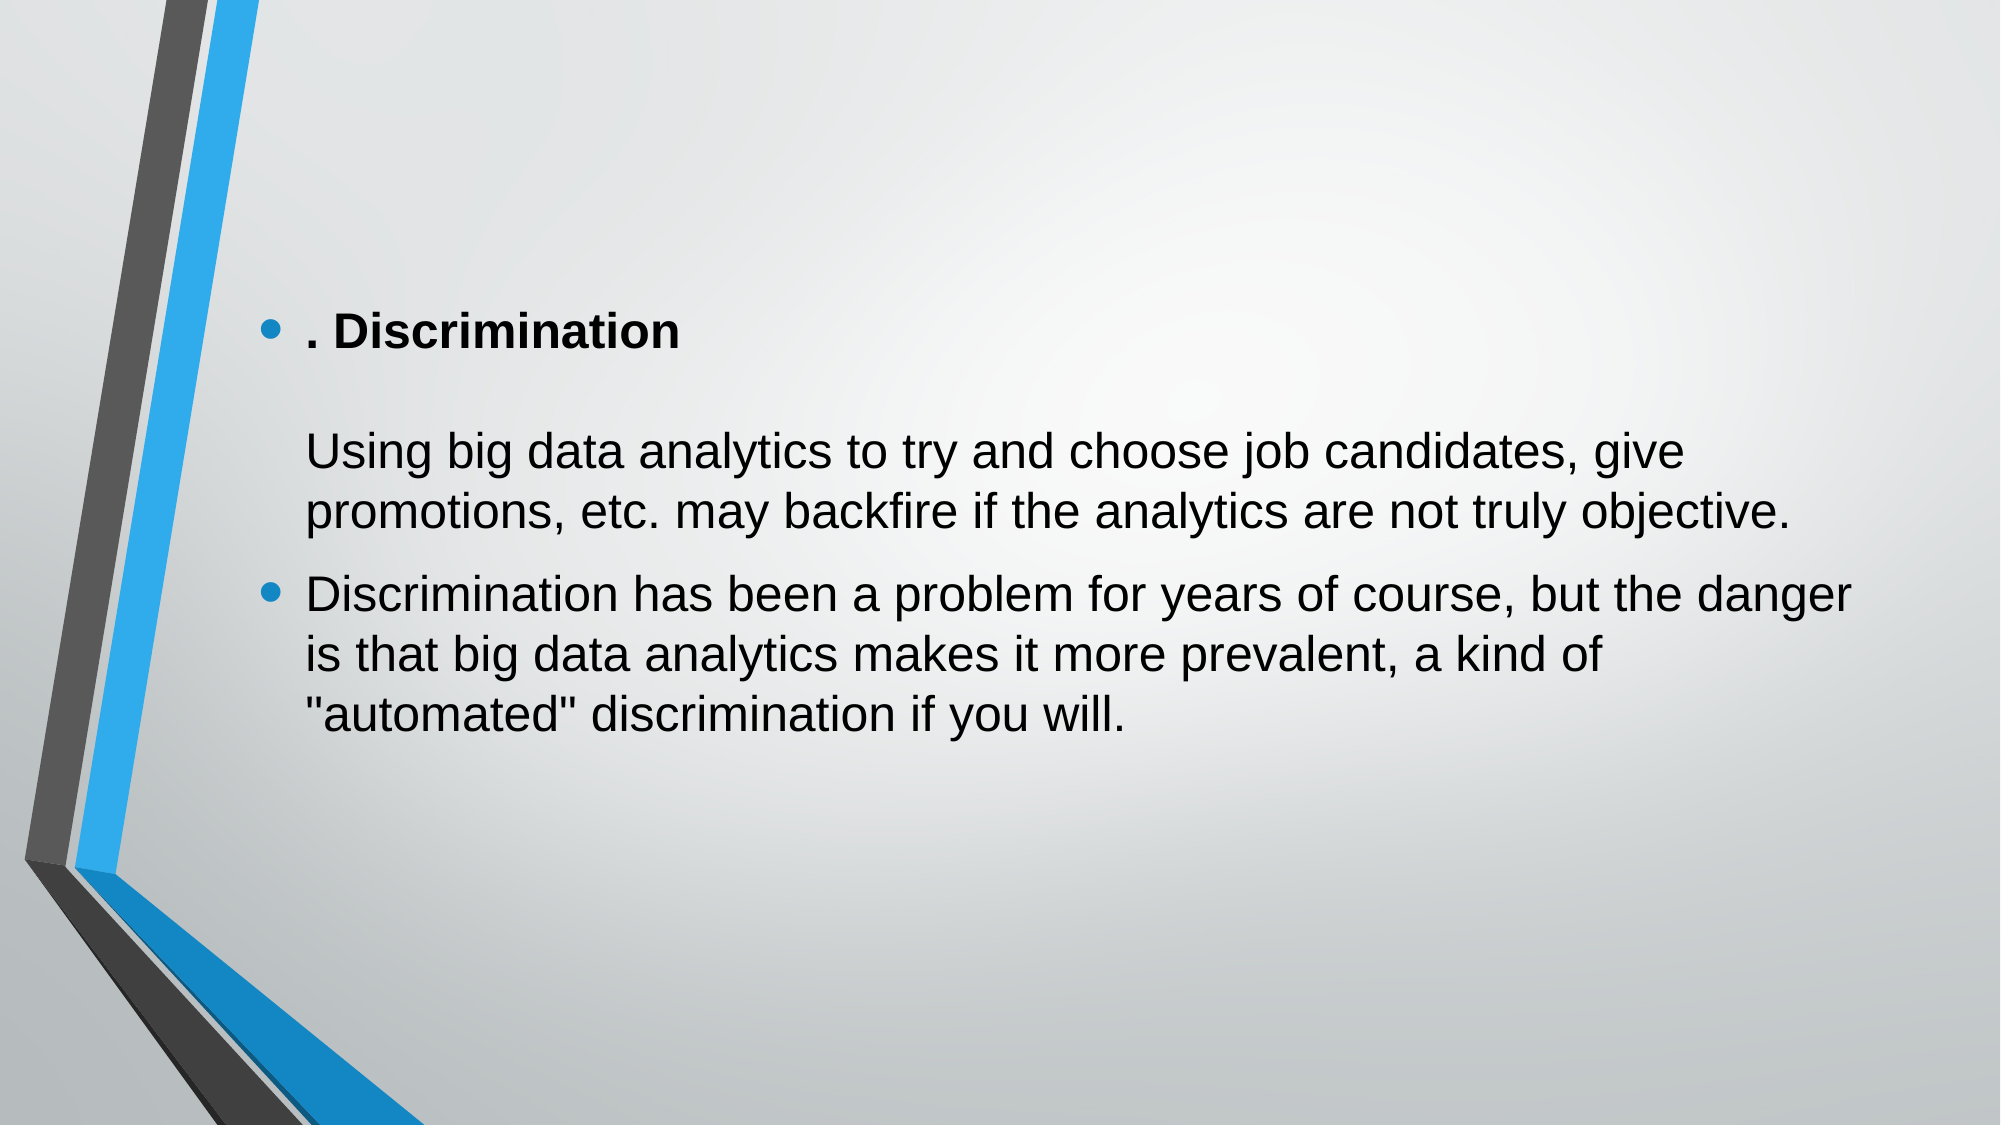

. Discrimination
Using big data analytics to try and choose job candidates, give promotions, etc. may backfire if the analytics are not truly objective.
Discrimination has been a problem for years of course, but the danger is that big data analytics makes it more prevalent, a kind of "automated" discrimination if you will.